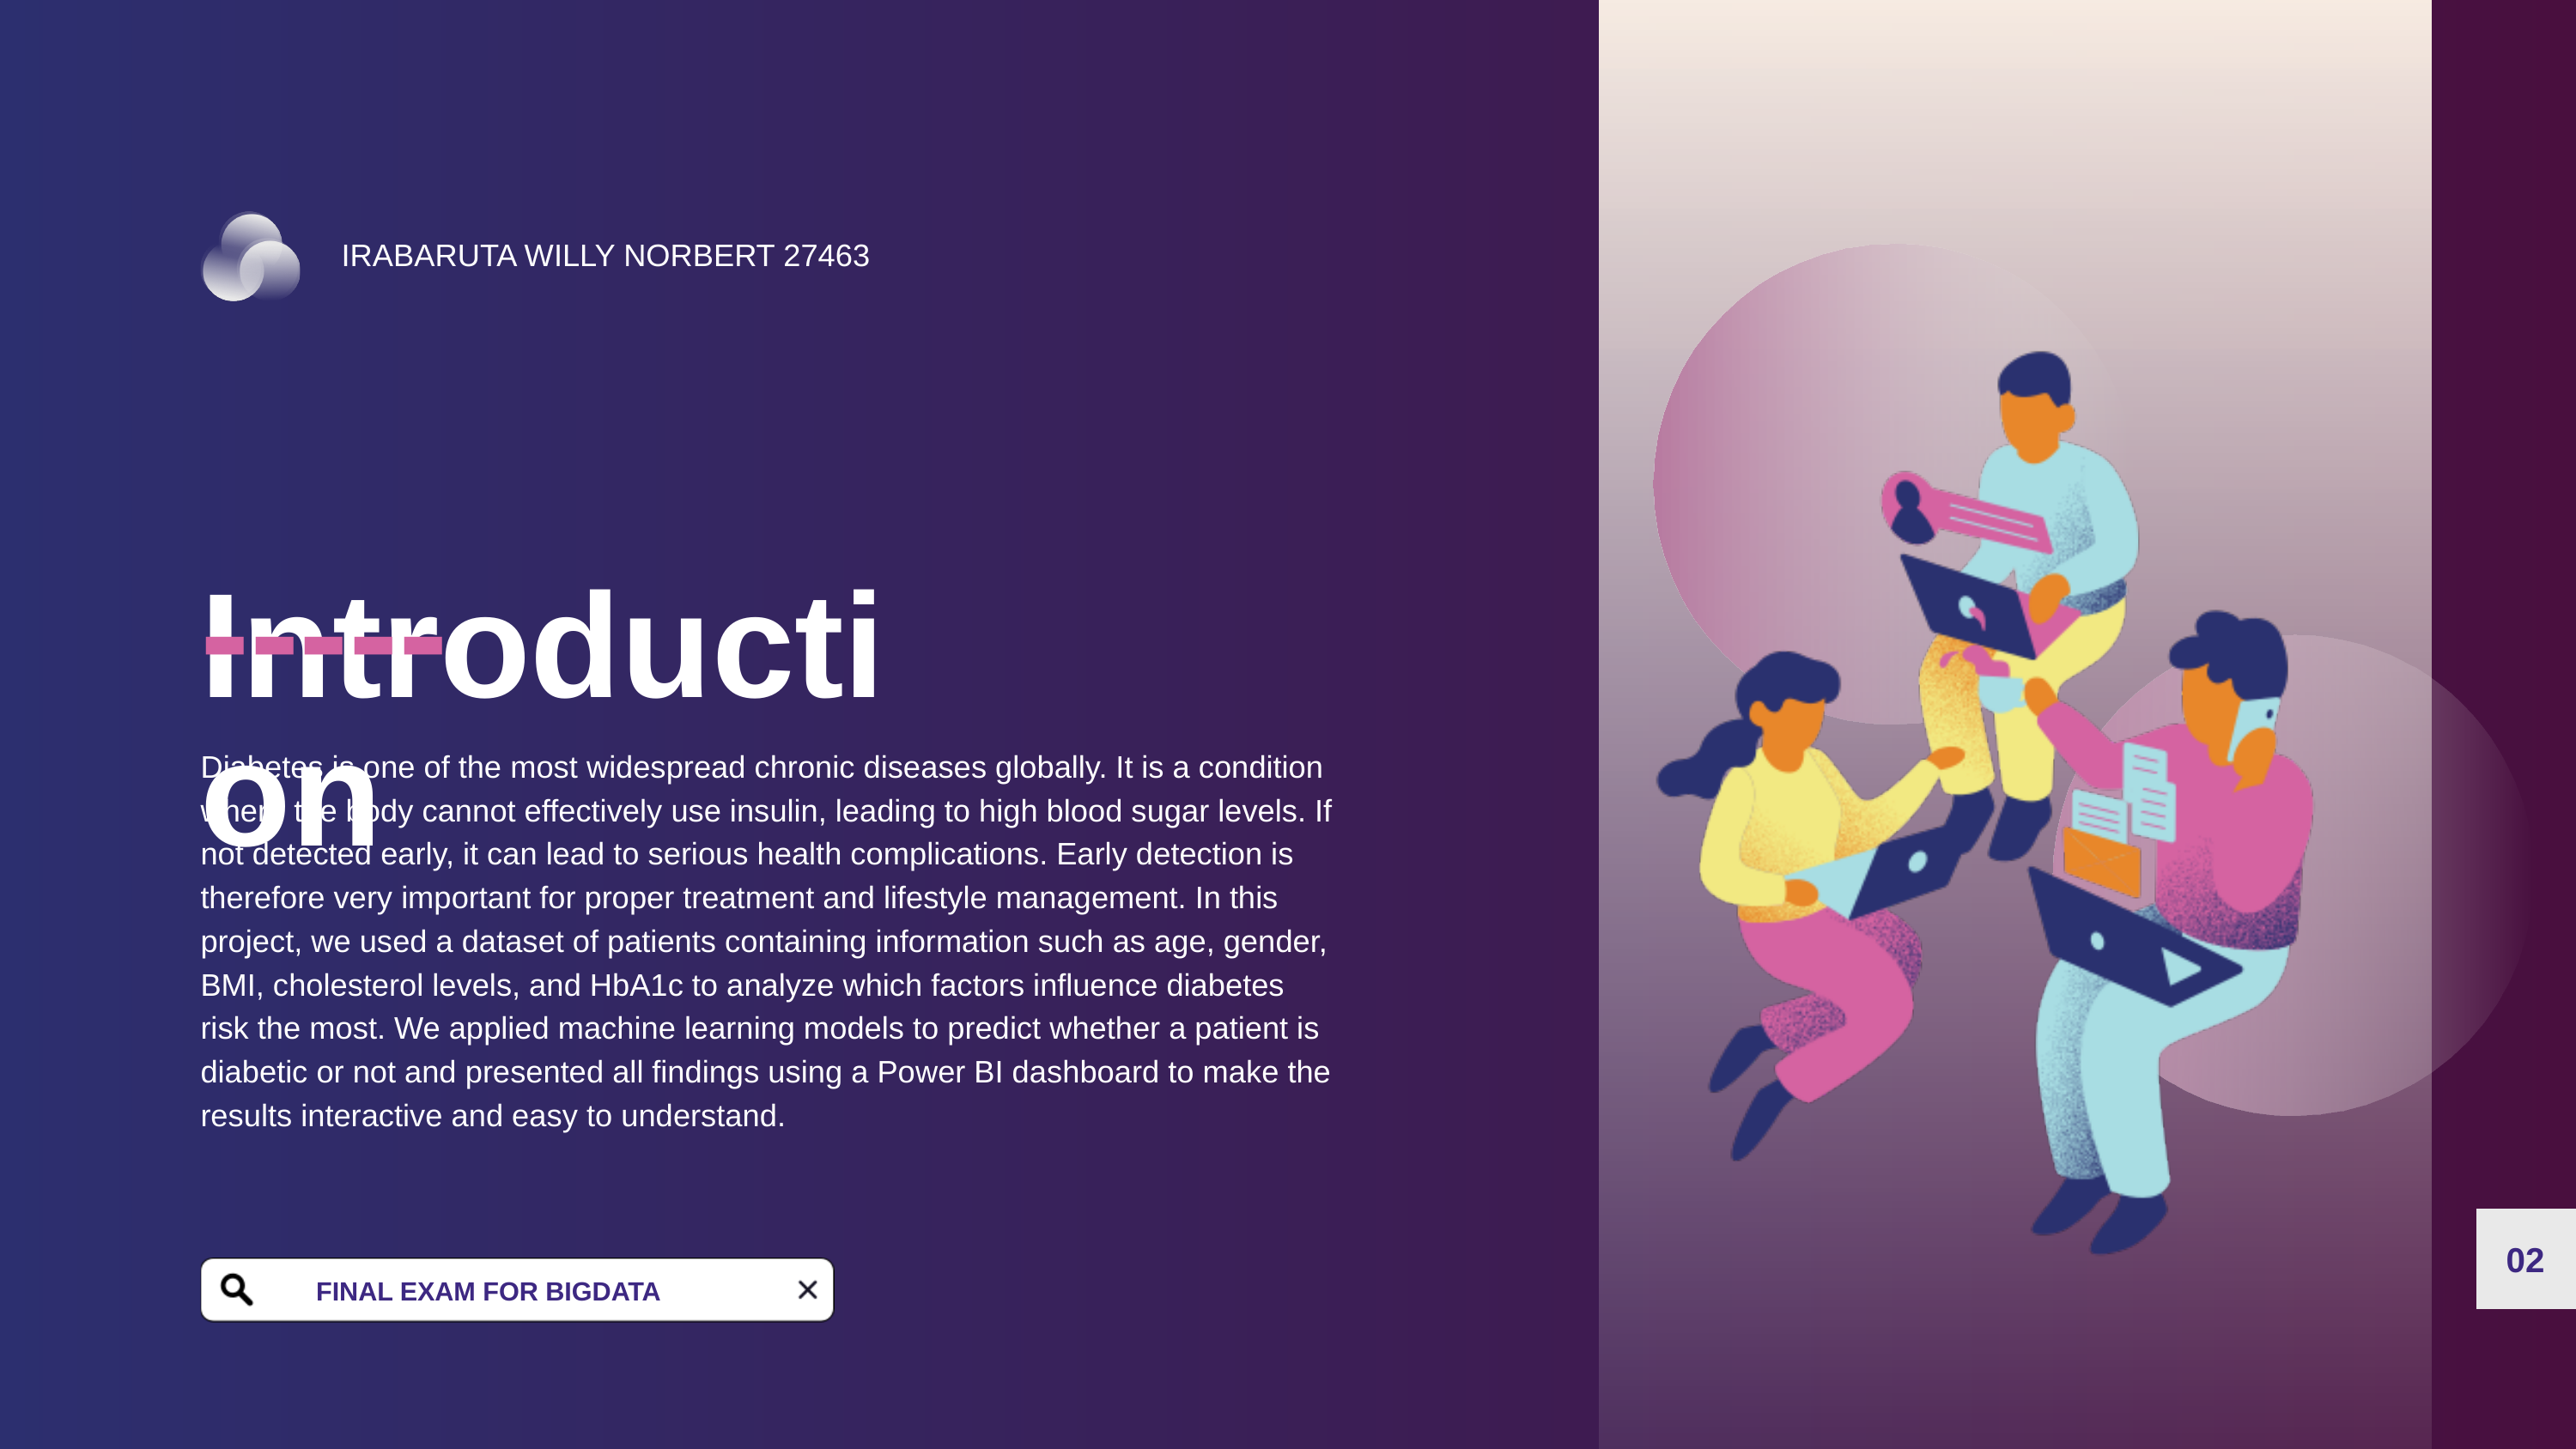

IRABARUTA WILLY NORBERT 27463

 Introduction
-----

Diabetes is one of the most widespread chronic diseases globally. It is a condition where the body cannot effectively use insulin, leading to high blood sugar levels. If not detected early, it can lead to serious health complications. Early detection is therefore very important for proper treatment and lifestyle management. In this project, we used a dataset of patients containing information such as age, gender, BMI, cholesterol levels, and HbA1c to analyze which factors influence diabetes risk the most. We applied machine learning models to predict whether a patient is diabetic or not and presented all findings using a Power BI dashboard to make the results interactive and easy to understand.

02

FINAL EXAM FOR BIGDATA